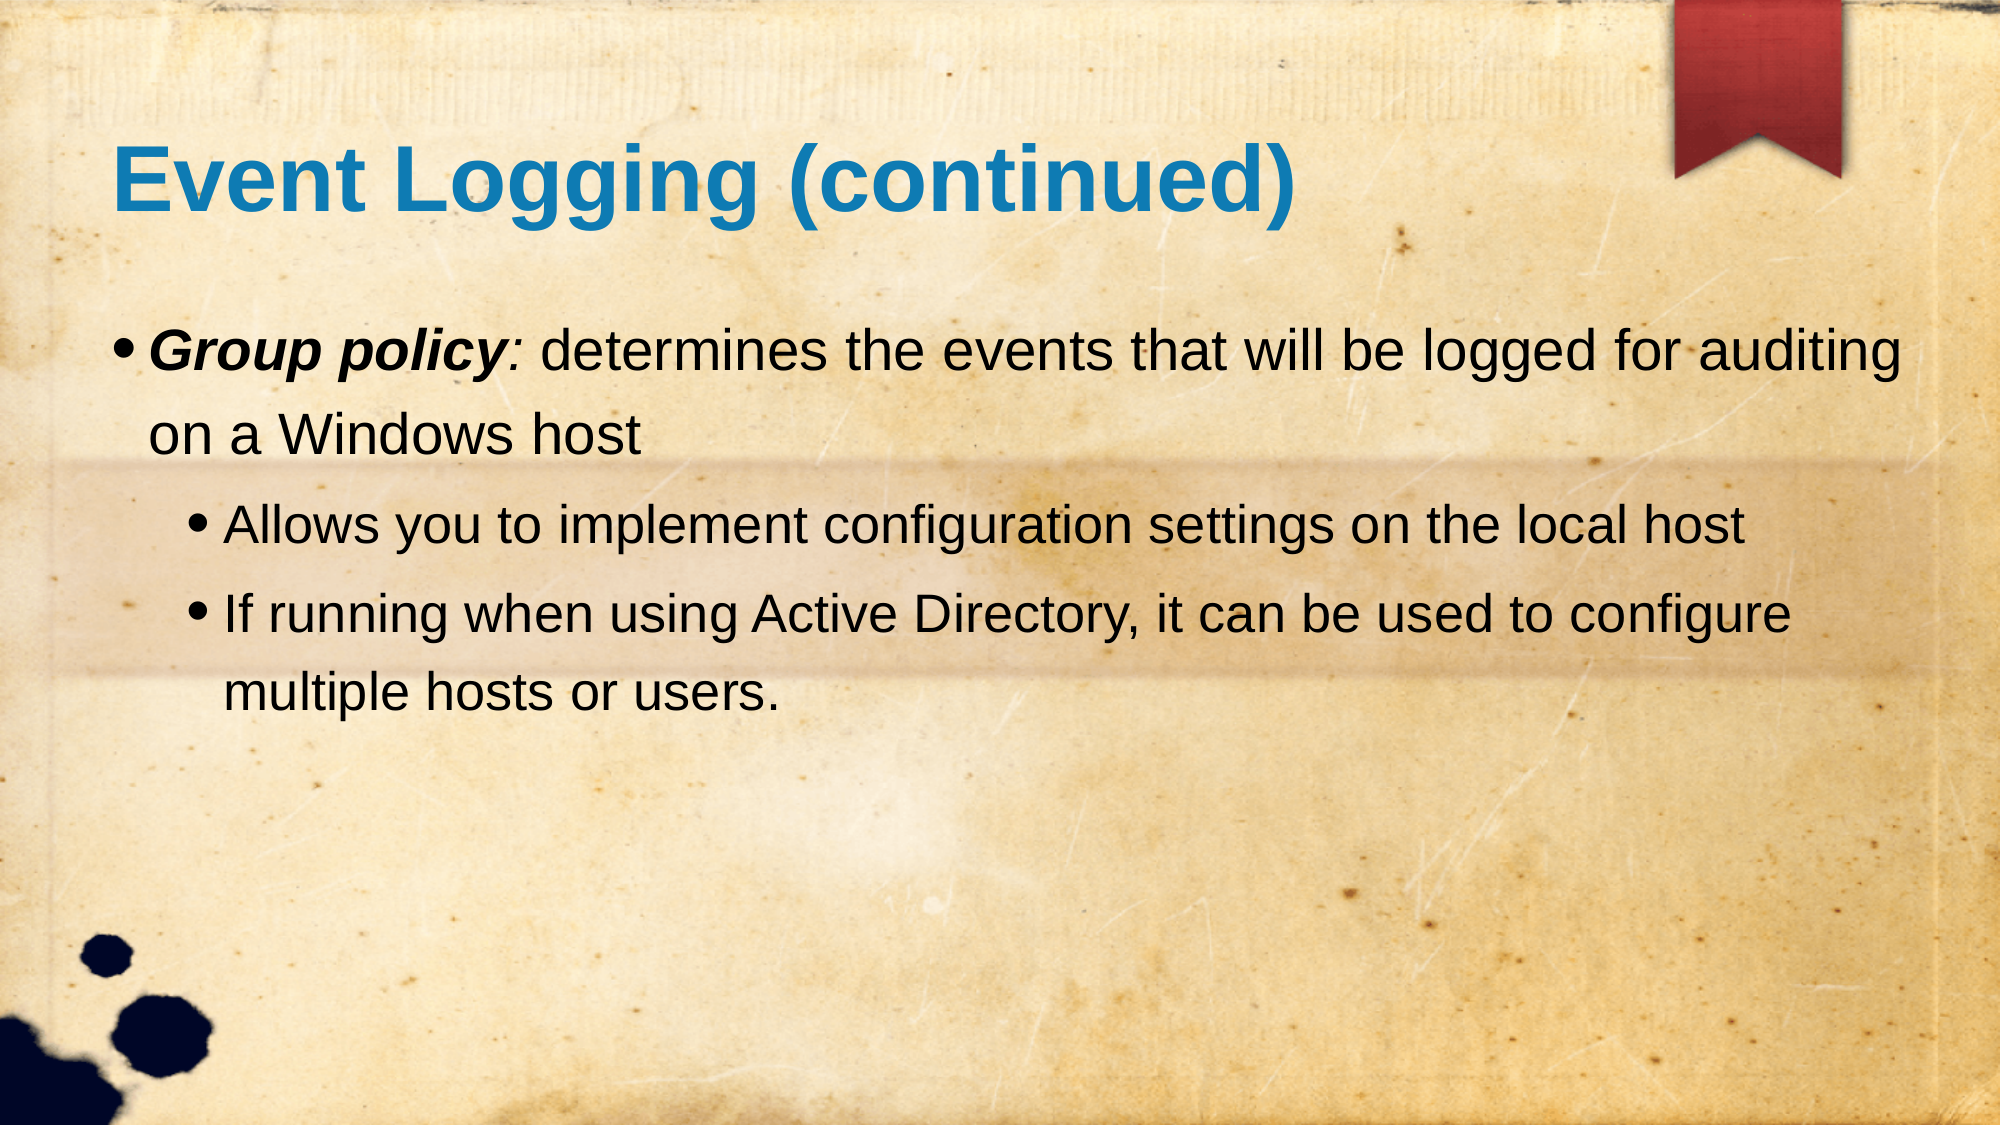

Event Logging (continued)
Group policy: determines the events that will be logged for auditing on a Windows host
Allows you to implement configuration settings on the local host
If running when using Active Directory, it can be used to configure multiple hosts or users.